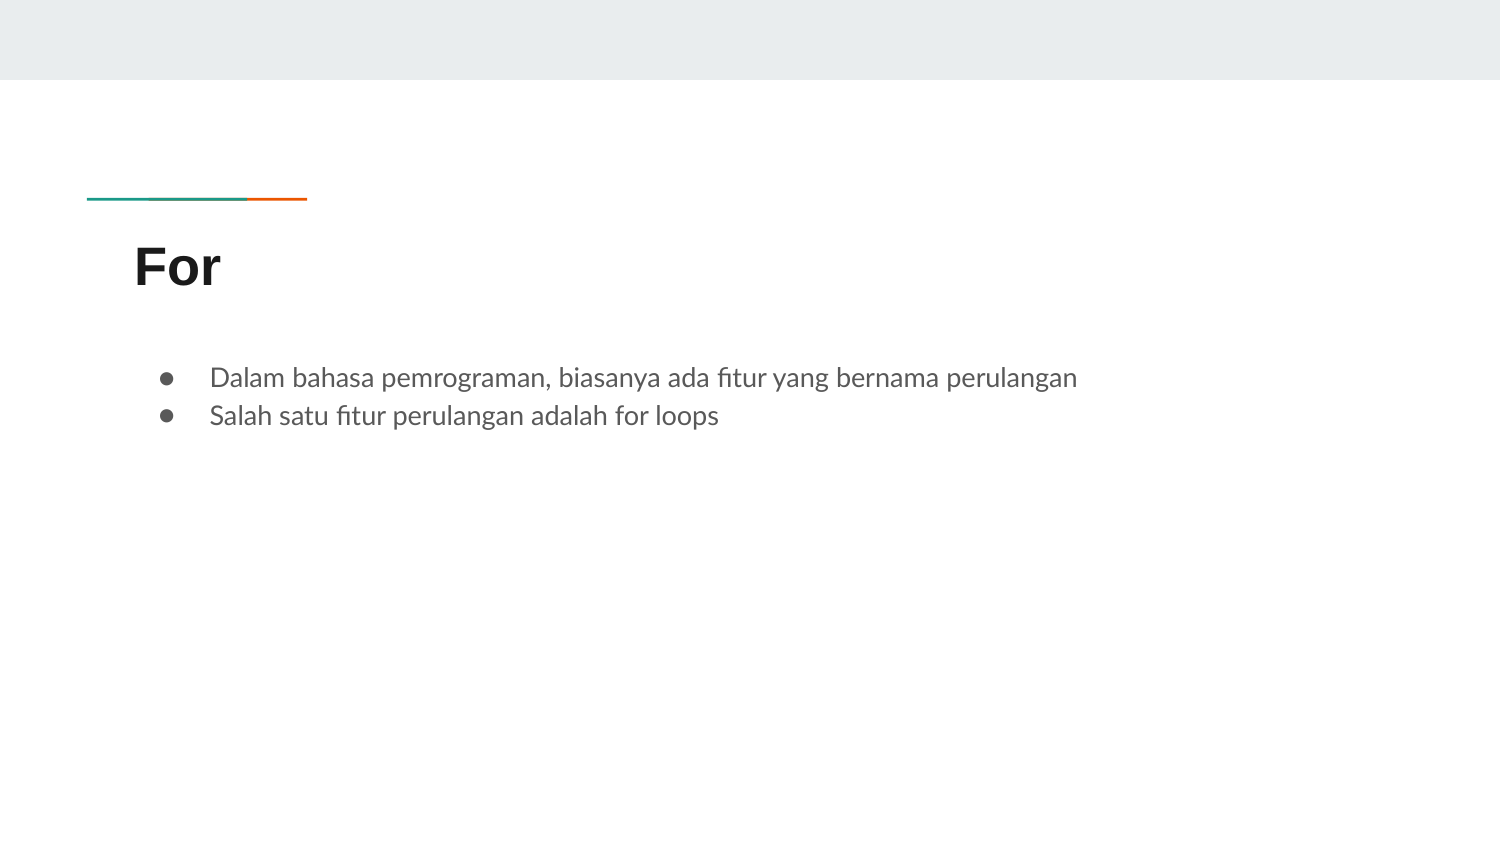

# For
Dalam bahasa pemrograman, biasanya ada fitur yang bernama perulangan
Salah satu fitur perulangan adalah for loops